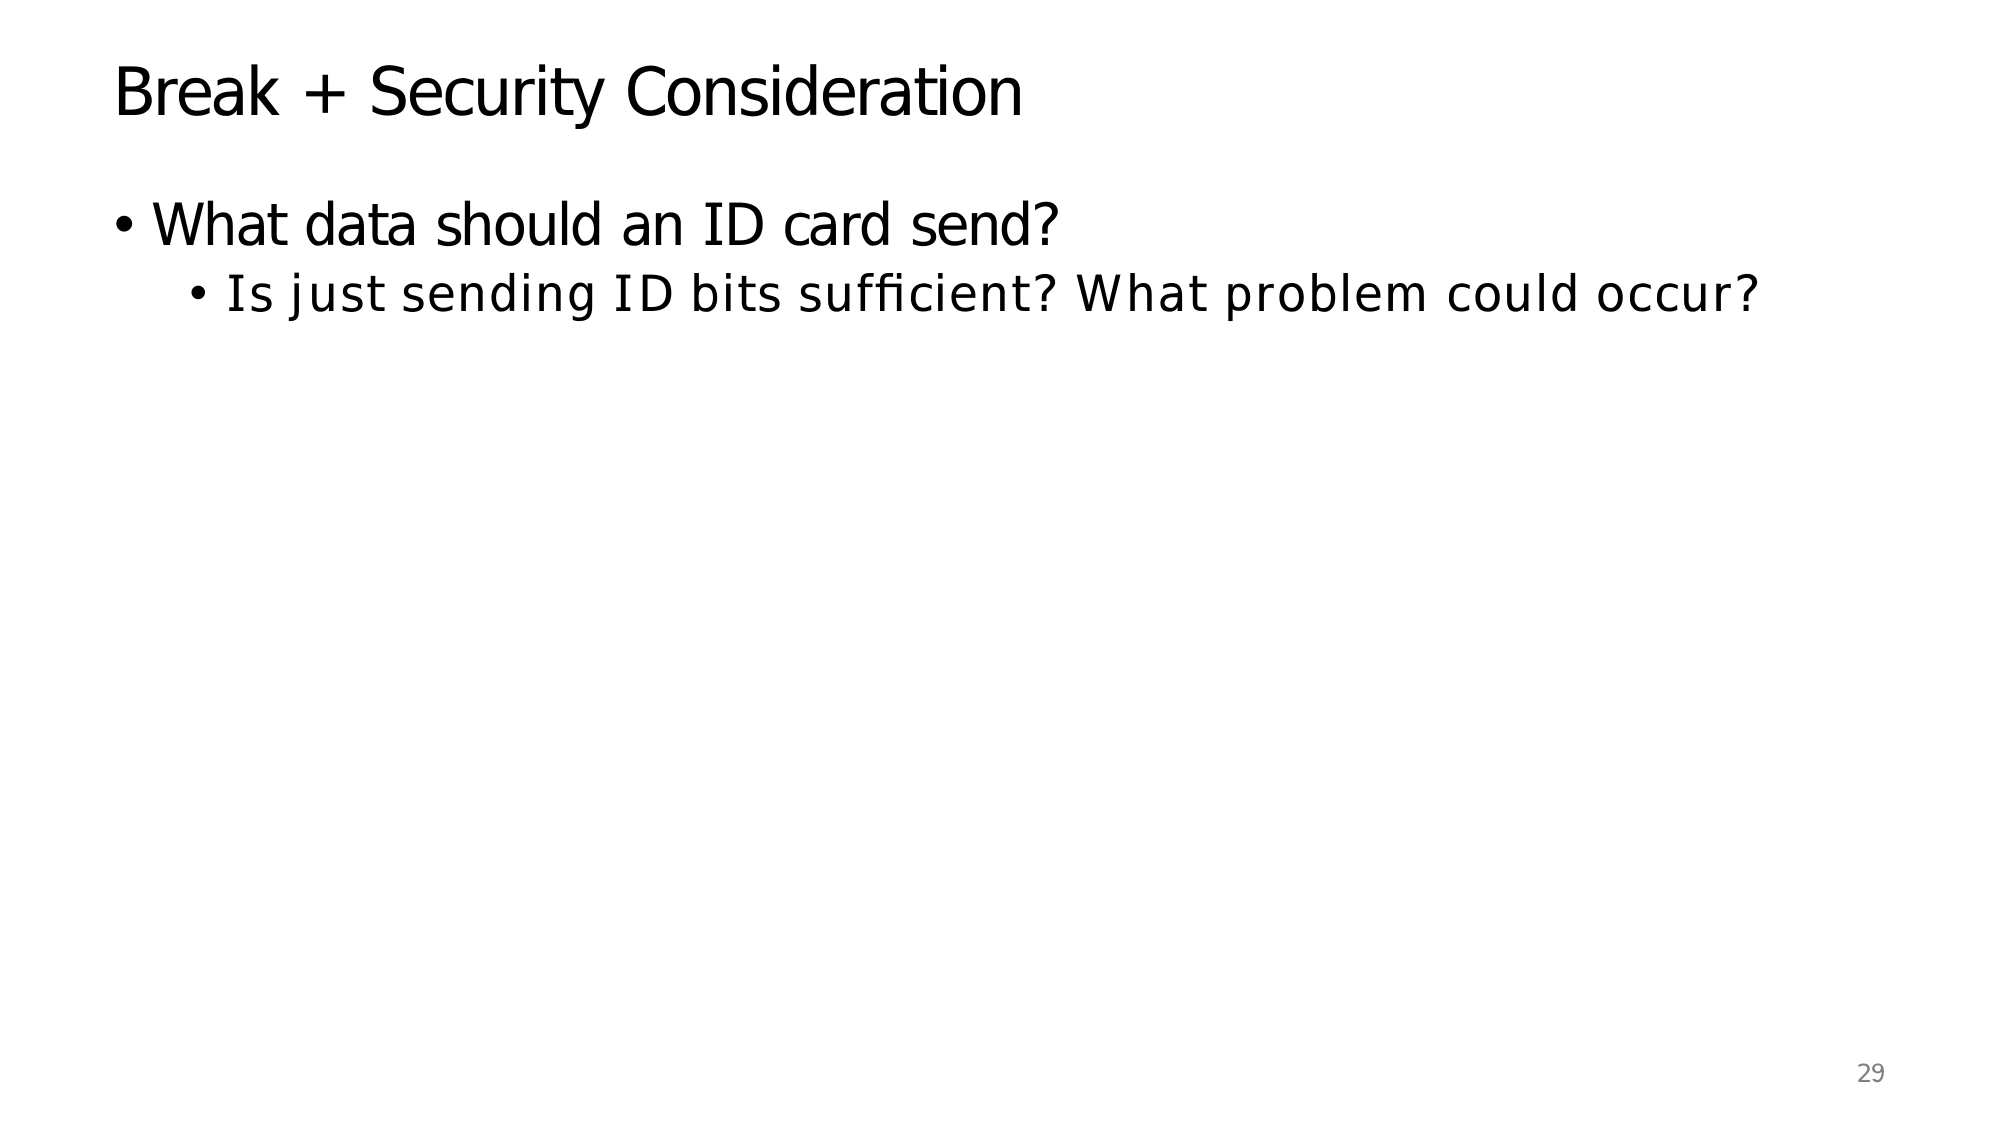

# Break + Security Consideration
What data should an ID card send?
Is just sending ID bits sufficient? What problem could occur?
29